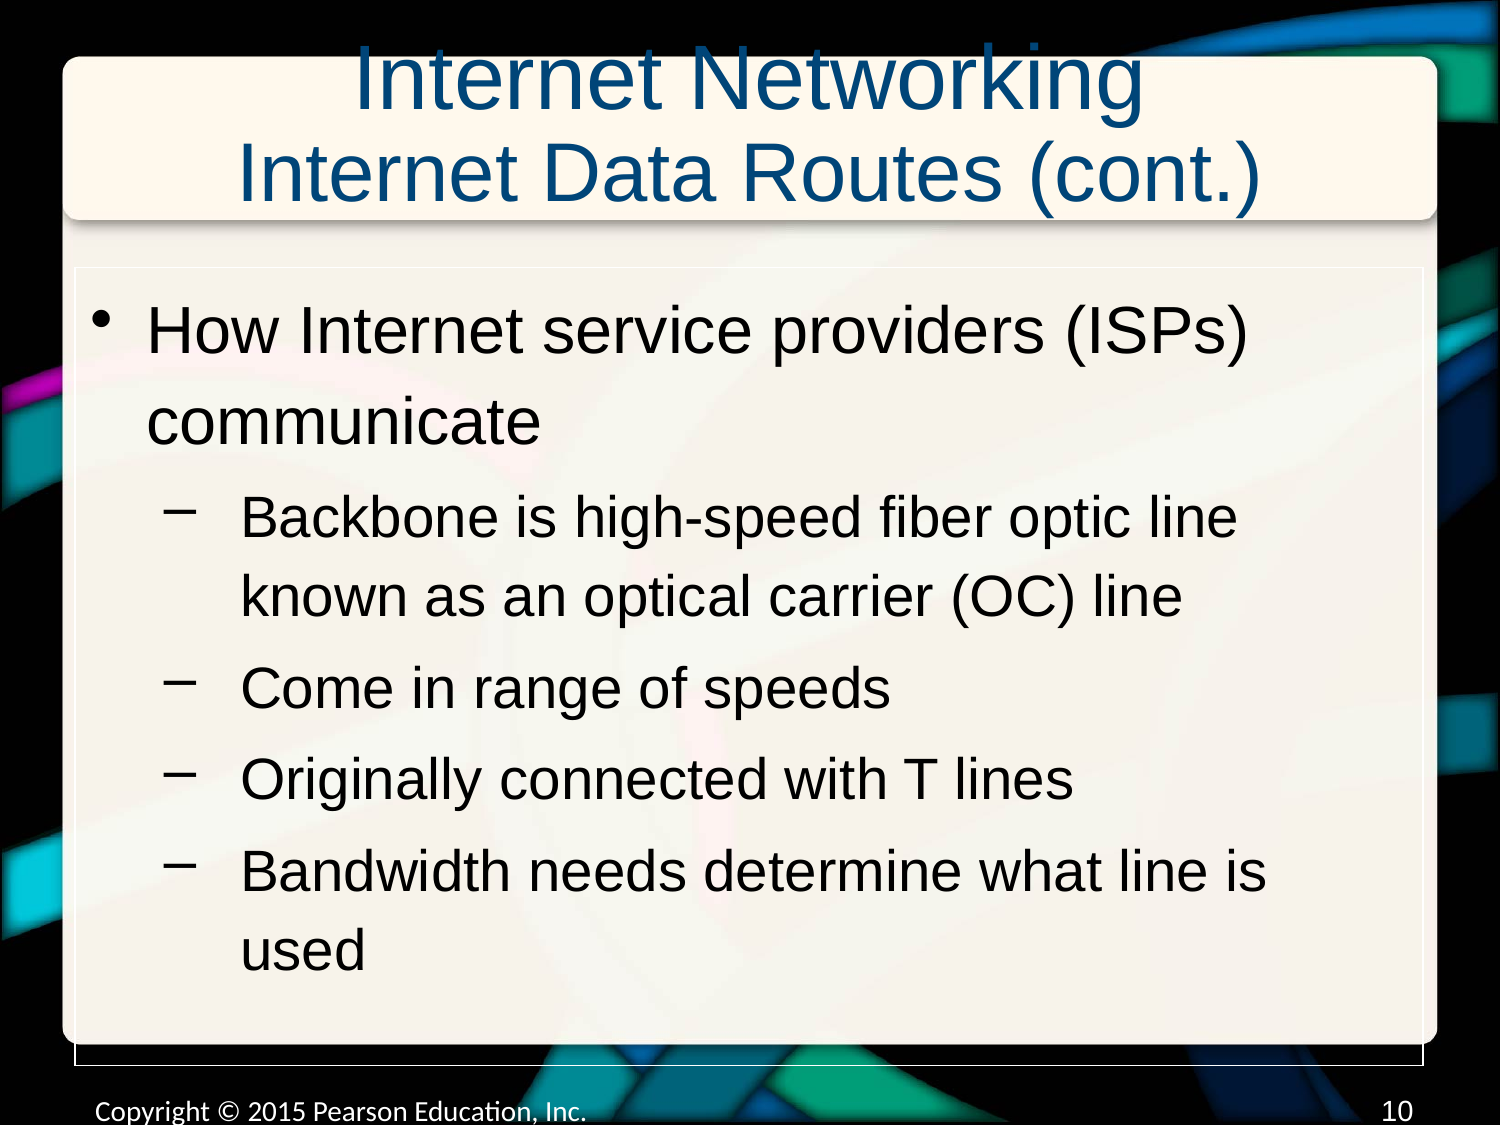

# Internet Networking Internet Data Routes (cont.)
How Internet service providers (ISPs) communicate
Backbone is high-speed fiber optic line known as an optical carrier (OC) line
Come in range of speeds
Originally connected with T lines
Bandwidth needs determine what line is used
Copyright © 2015 Pearson Education, Inc.
10